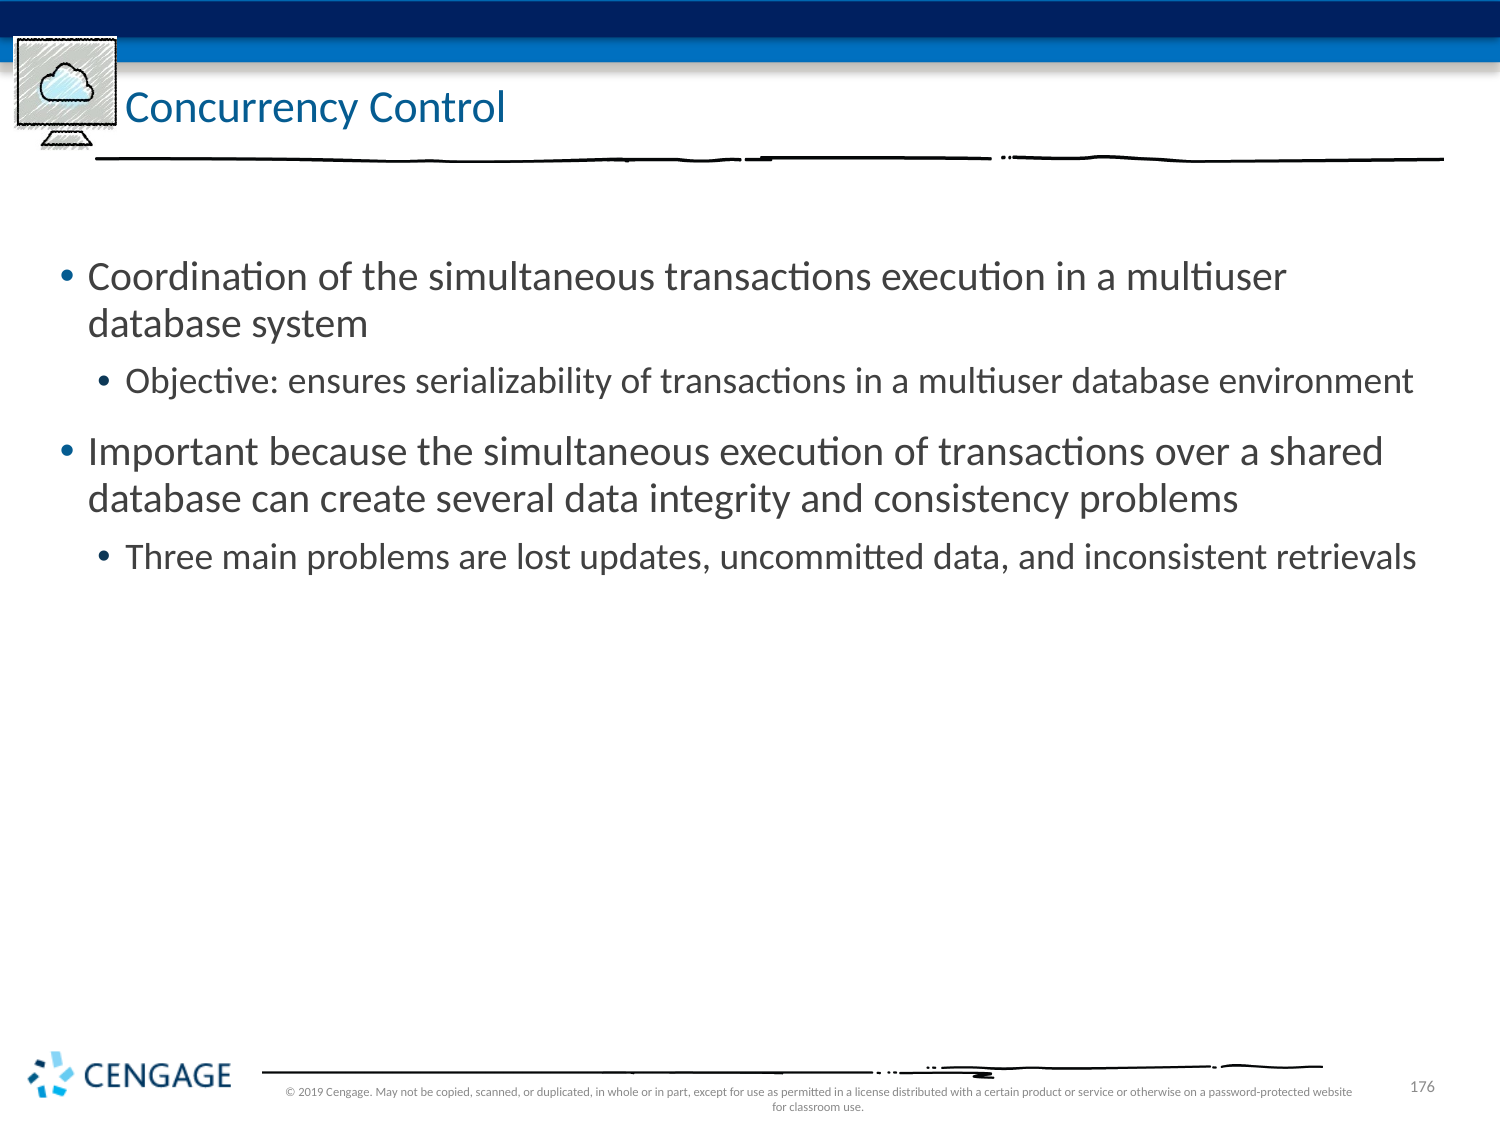

# Concurrency Control
Coordination of the simultaneous transactions execution in a multiuser database system
Objective: ensures serializability of transactions in a multiuser database environment
Important because the simultaneous execution of transactions over a shared database can create several data integrity and consistency problems
Three main problems are lost updates, uncommitted data, and inconsistent retrievals
© 2019 Cengage. May not be copied, scanned, or duplicated, in whole or in part, except for use as permitted in a license distributed with a certain product or service or otherwise on a password-protected website for classroom use.